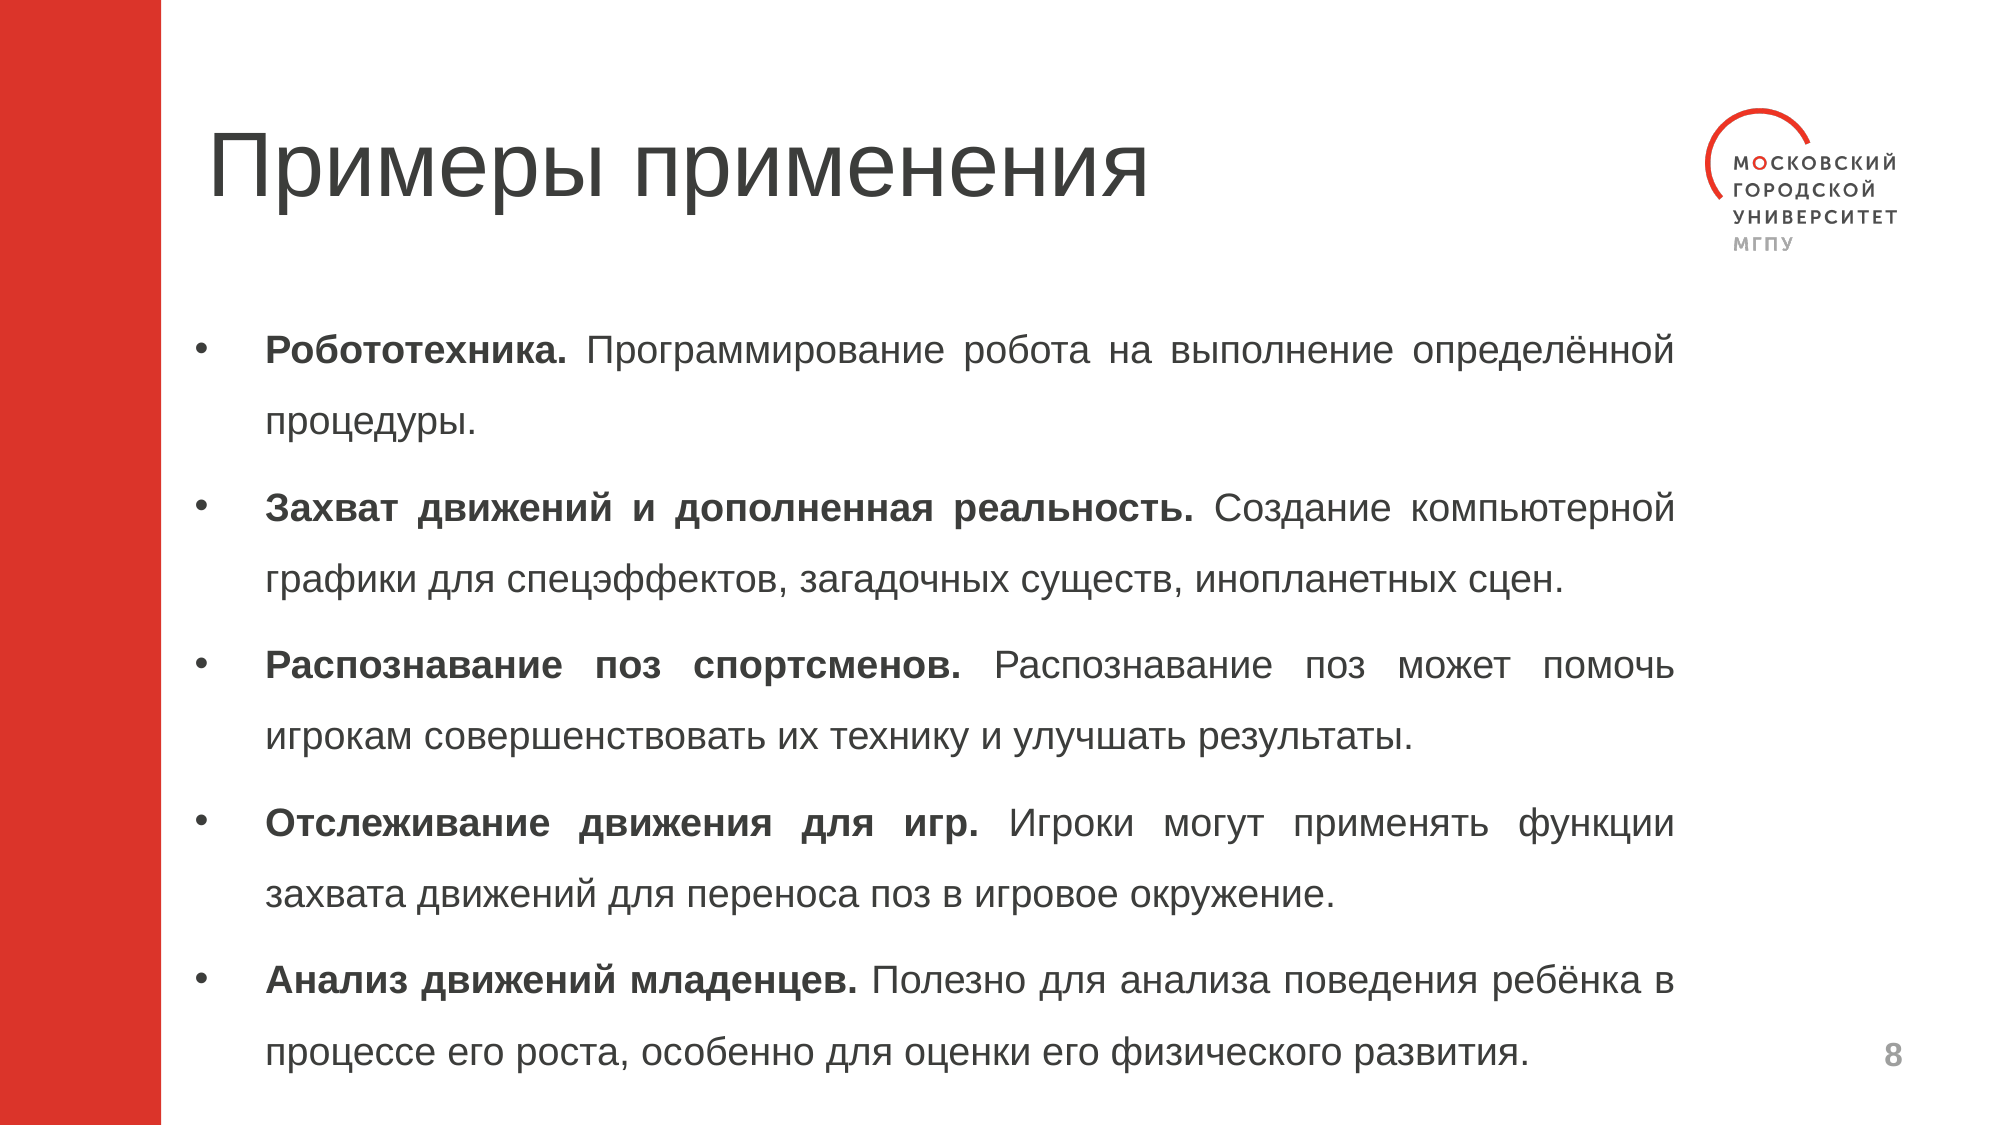

# Примеры применения
Робототехника. Программирование робота на выполнение определённой процедуры.
Захват движений и дополненная реальность. Создание компьютерной графики для спецэффектов, загадочных существ, инопланетных сцен.
Распознавание поз спортсменов. Распознавание поз может помочь игрокам совершенствовать их технику и улучшать результаты.
Отслеживание движения для игр. Игроки могут применять функции захвата движений для переноса поз в игровое окружение.
Анализ движений младенцев. Полезно для анализа поведения ребёнка в процессе его роста, особенно для оценки его физического развития.

8